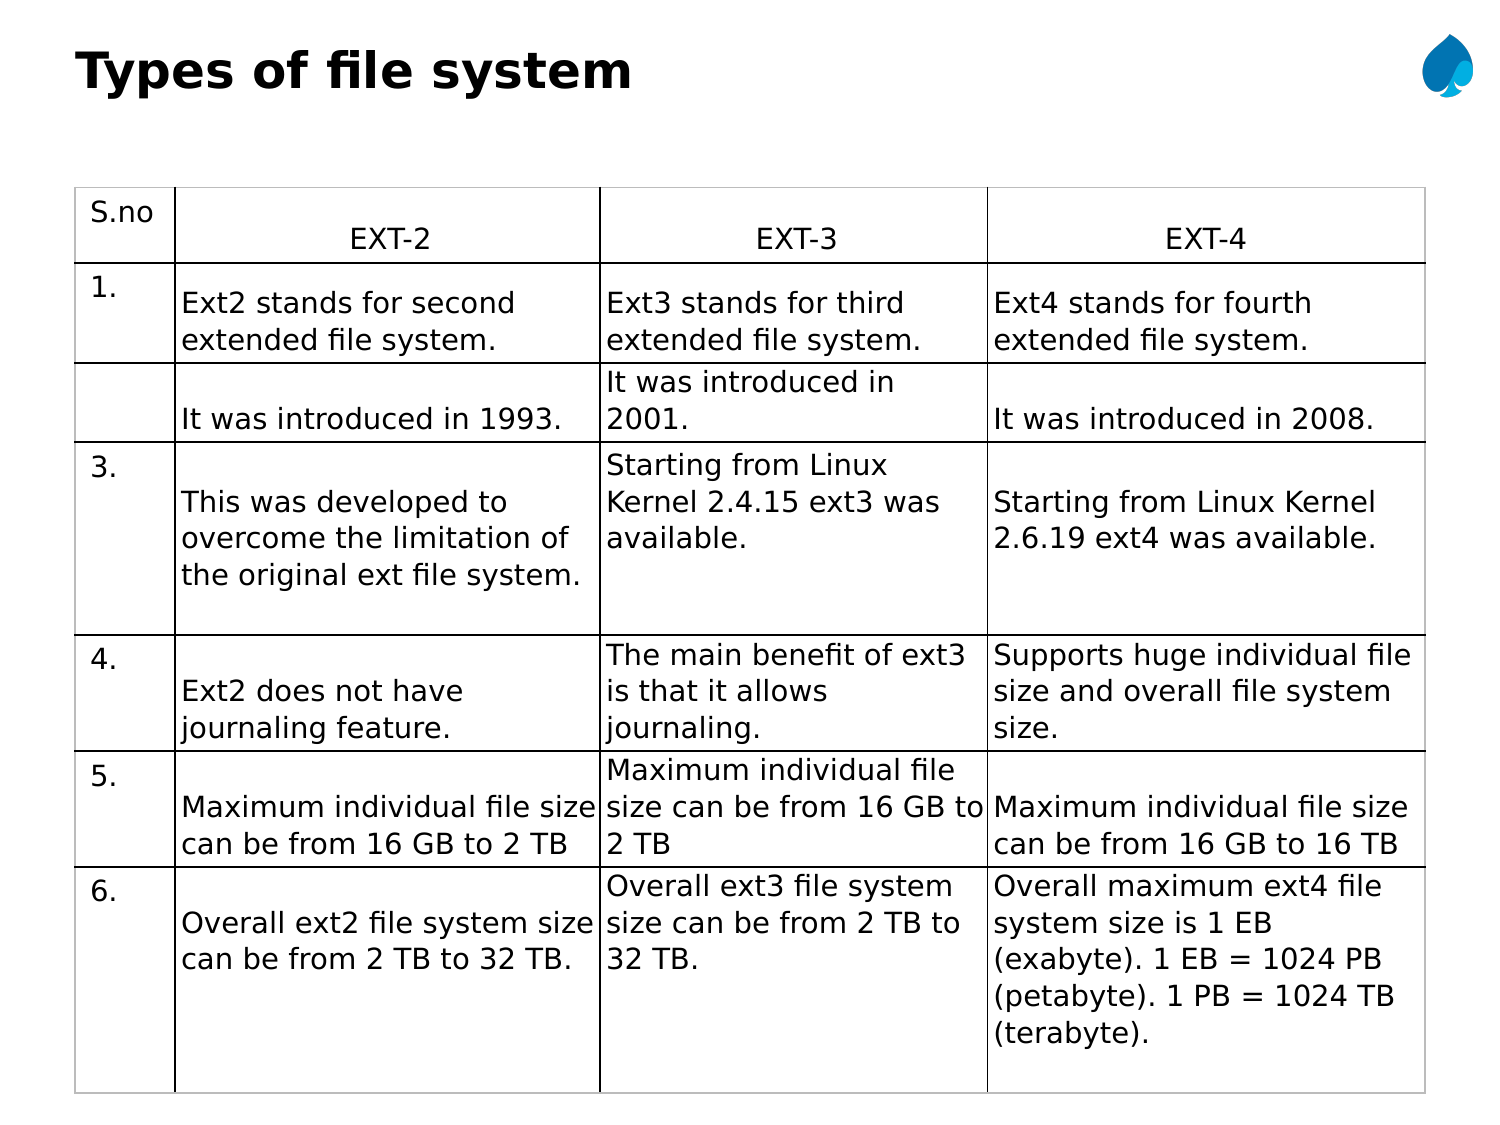

# Types of file system
| S.no | EXT-2 | EXT-3 | EXT-4 |
| --- | --- | --- | --- |
| 1. | Ext2 stands for second extended file system. | Ext3 stands for third extended file system. | Ext4 stands for fourth extended file system. |
|  | It was introduced in 1993. | It was introduced in 2001. | It was introduced in 2008. |
| 3. | This was developed to overcome the limitation of the original ext file system. | Starting from Linux Kernel 2.4.15 ext3 was available. | Starting from Linux Kernel 2.6.19 ext4 was available. |
| 4. | Ext2 does not have journaling feature. | The main benefit of ext3 is that it allows journaling. | Supports huge individual file size and overall file system size. |
| 5. | Maximum individual file size can be from 16 GB to 2 TB | Maximum individual file size can be from 16 GB to 2 TB | Maximum individual file size can be from 16 GB to 16 TB |
| 6. | Overall ext2 file system size can be from 2 TB to 32 TB. | Overall ext3 file system size can be from 2 TB to 32 TB. | Overall maximum ext4 file system size is 1 EB (exabyte). 1 EB = 1024 PB (petabyte). 1 PB = 1024 TB (terabyte). |